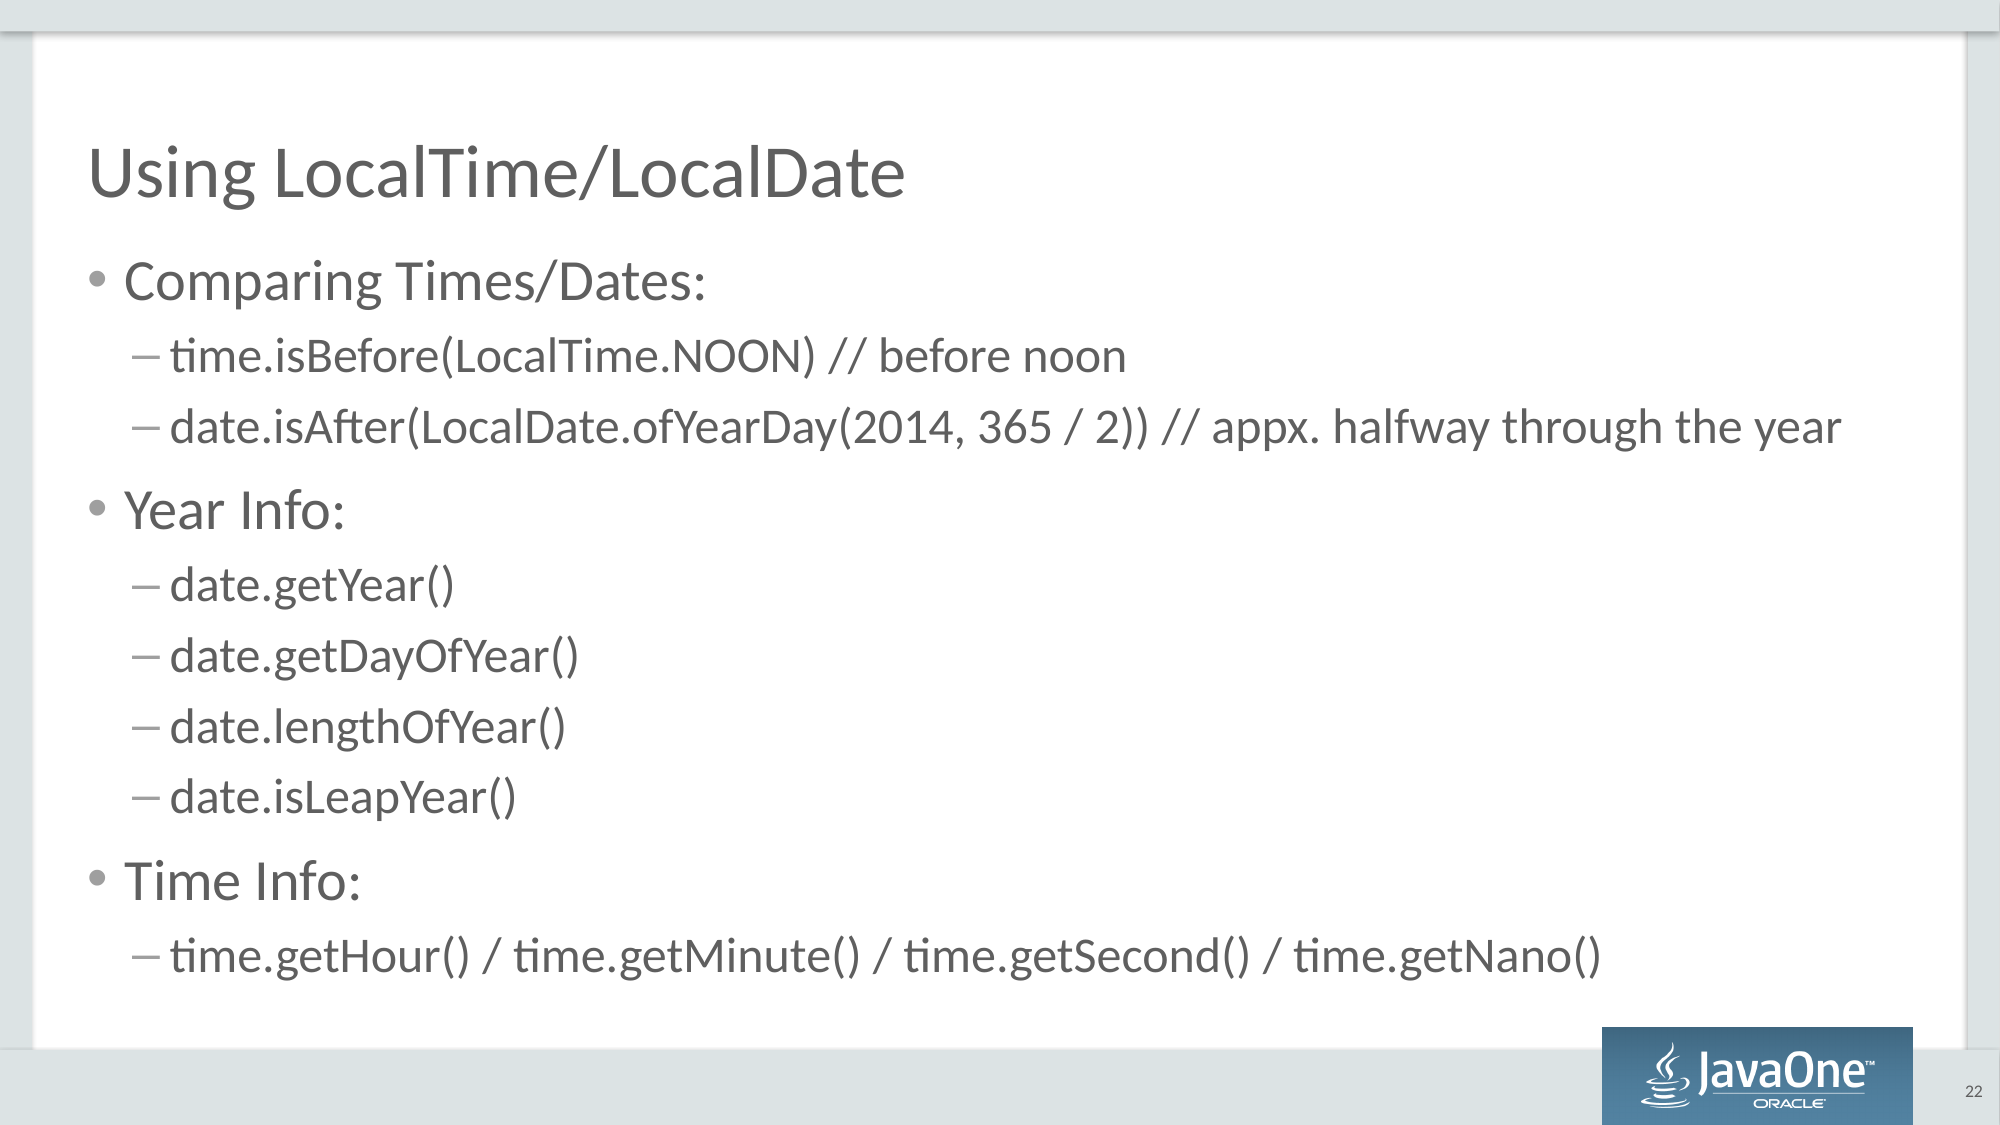

# Using LocalTime/LocalDate
Comparing Times/Dates:
time.isBefore(LocalTime.NOON) // before noon
date.isAfter(LocalDate.ofYearDay(2014, 365 / 2)) // appx. halfway through the year
Year Info:
date.getYear()
date.getDayOfYear()
date.lengthOfYear()
date.isLeapYear()
Time Info:
time.getHour() / time.getMinute() / time.getSecond() / time.getNano()
22